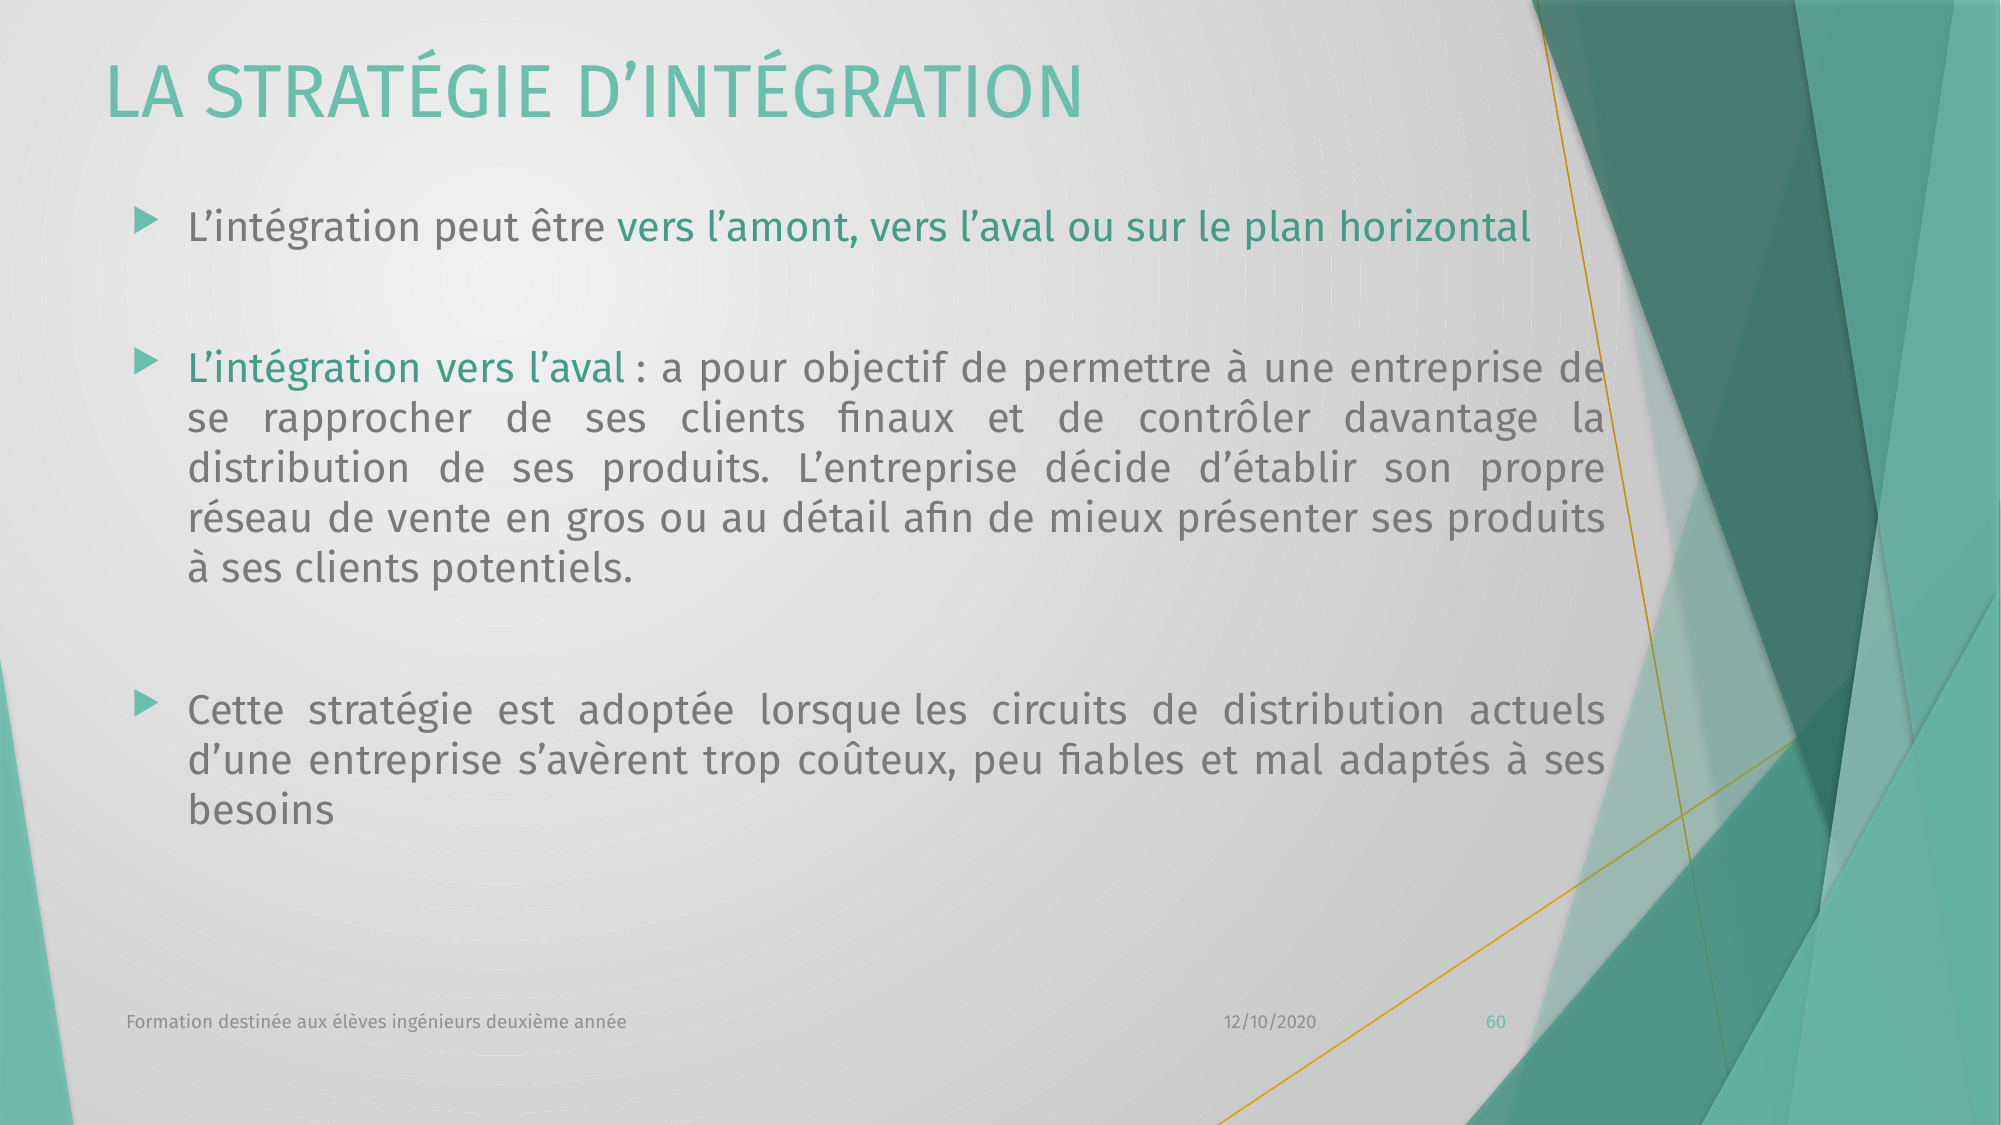

# La Stratégie d’intégration
L’intégration peut être vers l’amont, vers l’aval ou sur le plan horizontal

L’intégration vers l’aval : a pour objectif de permettre à une entreprise de se rapprocher de ses clients finaux et de contrôler davantage la distribution de ses produits. L’entreprise décide d’établir son propre réseau de vente en gros ou au détail afin de mieux présenter ses produits à ses clients potentiels.

Cette stratégie est adoptée lorsque les circuits de distribution actuels d’une entreprise s’avèrent trop coûteux, peu fiables et mal adaptés à ses besoins

Formation destinée aux élèves ingénieurs deuxième année
12/10/2020
60